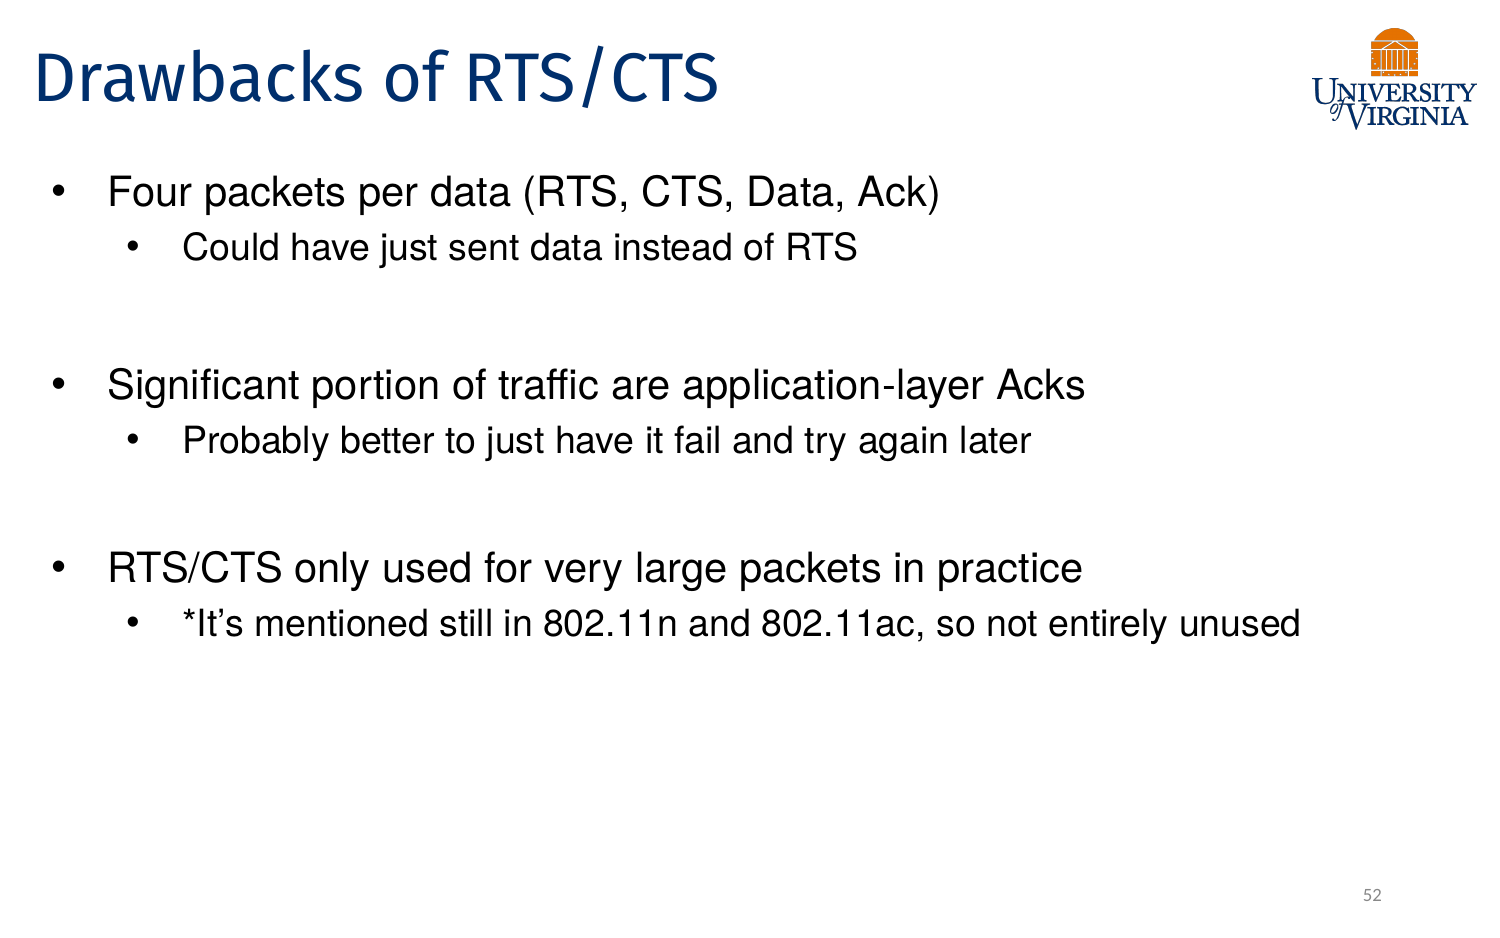

# Drawbacks of RTS/CTS
Four packets per data (RTS, CTS, Data, Ack)
Could have just sent data instead of RTS

Significant portion of traffic are application-layer Acks
Probably better to just have it fail and try again later

RTS/CTS only used for very large packets in practice
*It’s mentioned still in 802.11n and 802.11ac, so not entirely unused
52